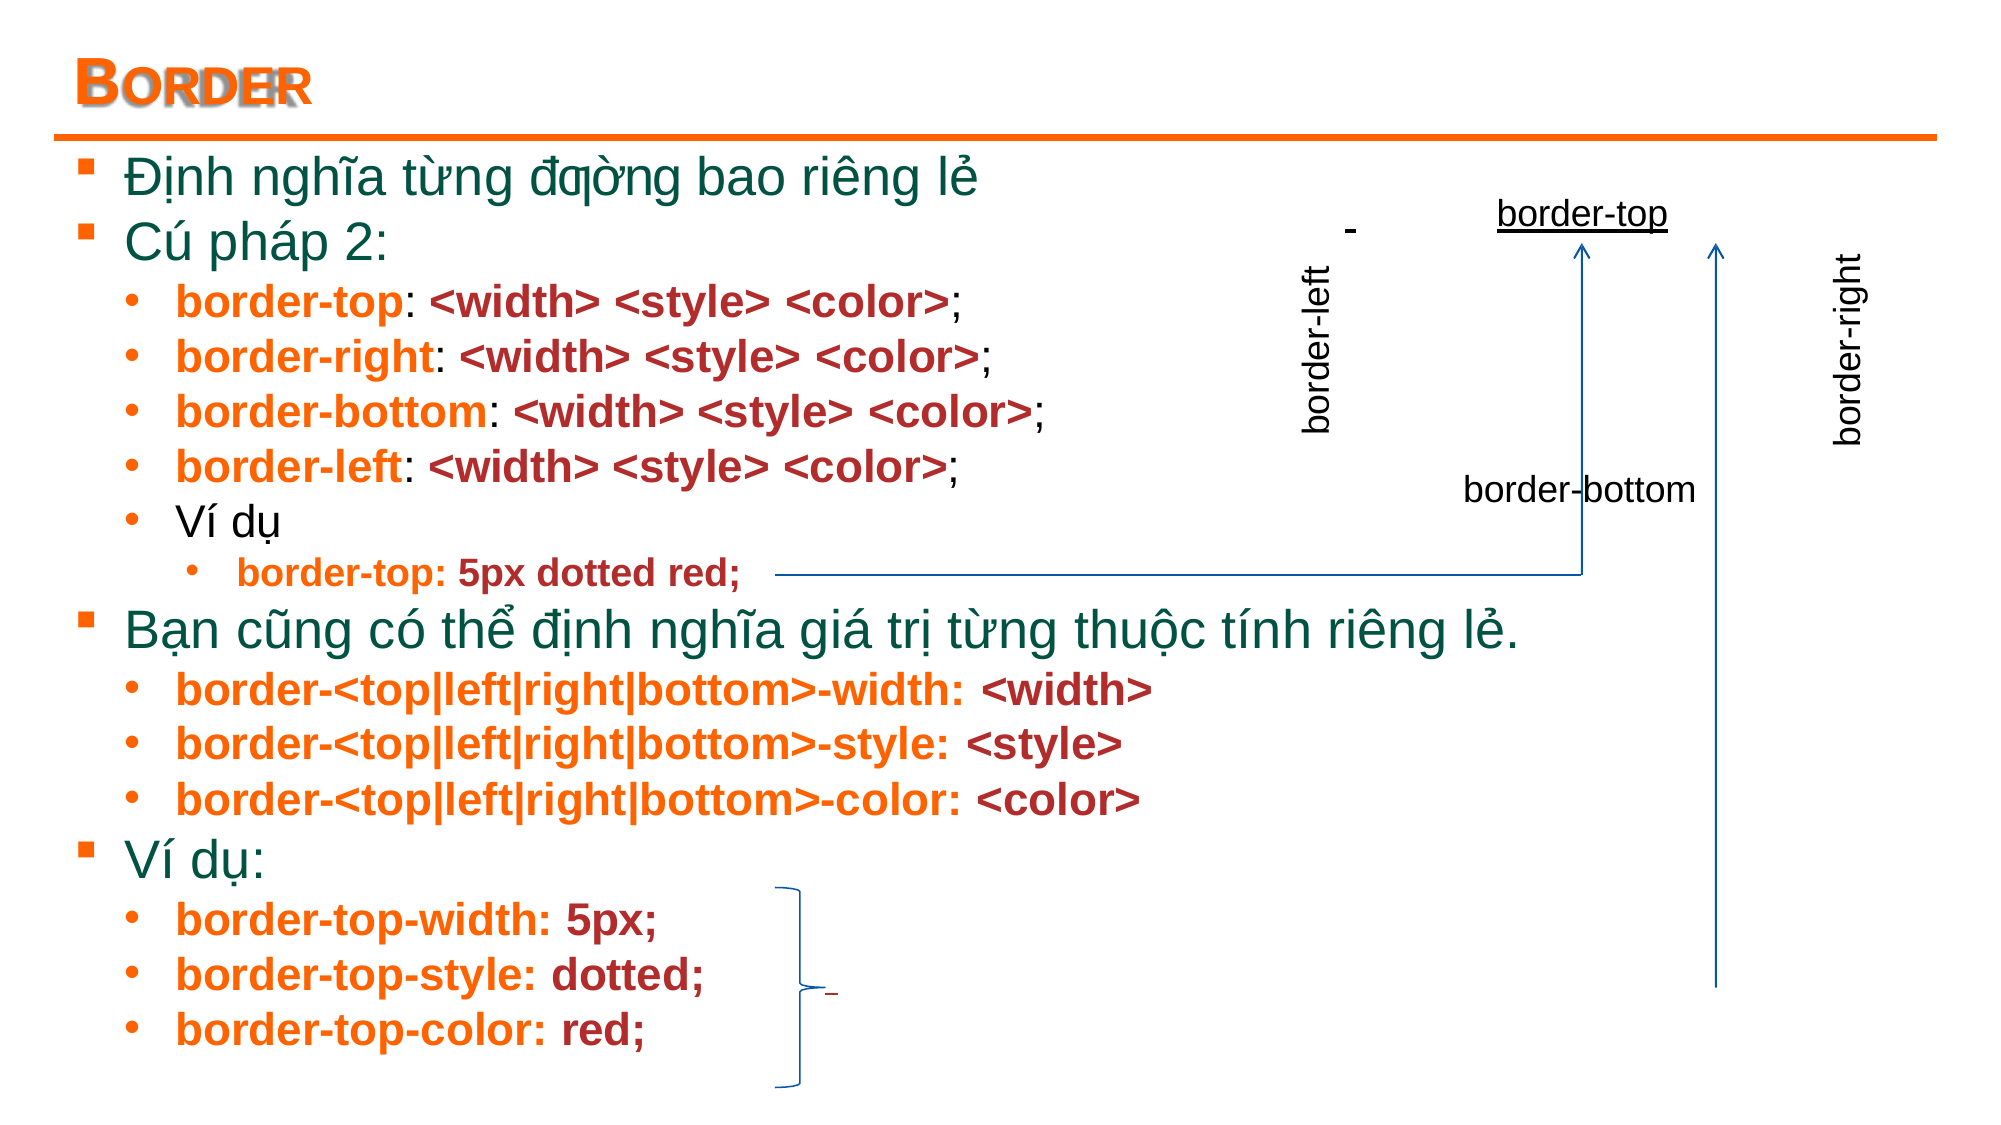

# BORDER
Định nghĩa từng đƣờng bao riêng lẻ
Cú pháp 2:
 	border-top

border-right
border-left
border-top: <width> <style> <color>;
border-right: <width> <style> <color>;
border-bottom: <width> <style> <color>;
border-left: <width> <style> <color>;
Ví dụ
border-top: 5px dotted red;
border-bottom

Bạn cũng có thể định nghĩa giá trị từng thuộc tính riêng lẻ.
border-<top|left|right|bottom>-width: <width>
border-<top|left|right|bottom>-style: <style>
border-<top|left|right|bottom>-color: <color>
Ví dụ:

border-top-width: 5px;
border-top-style: dotted;
border-top-color: red;